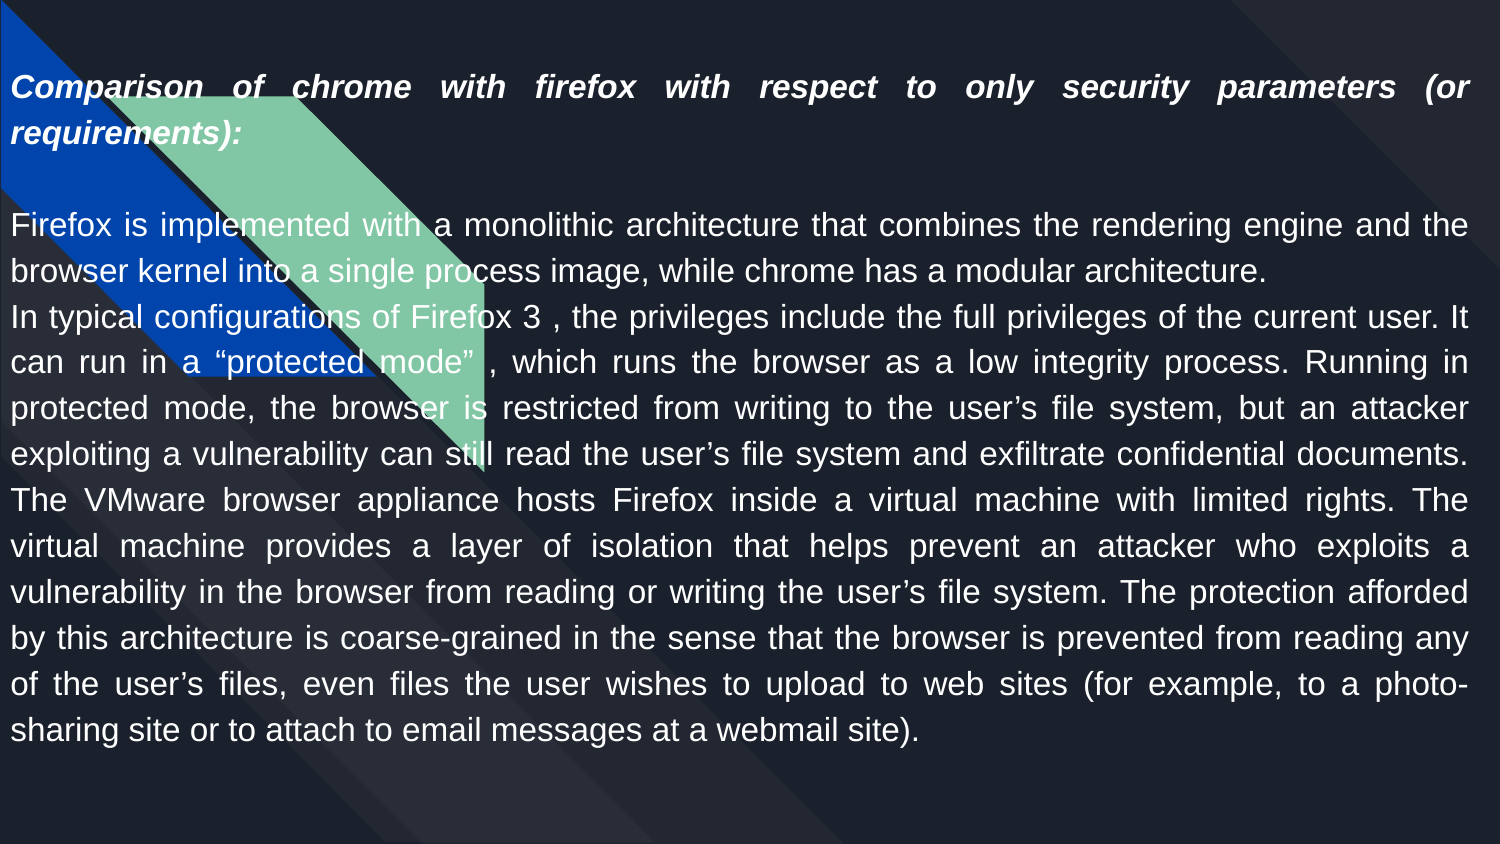

Comparison of chrome with firefox with respect to only security parameters (or requirements):

Firefox is implemented with a monolithic architecture that combines the rendering engine and the browser kernel into a single process image, while chrome has a modular architecture.
In typical configurations of Firefox 3 , the privileges include the full privileges of the current user. It can run in a “protected mode” , which runs the browser as a low integrity process. Running in protected mode, the browser is restricted from writing to the user’s file system, but an attacker exploiting a vulnerability can still read the user’s file system and exfiltrate confidential documents. The VMware browser appliance hosts Firefox inside a virtual machine with limited rights. The virtual machine provides a layer of isolation that helps prevent an attacker who exploits a vulnerability in the browser from reading or writing the user’s file system. The protection afforded by this architecture is coarse-grained in the sense that the browser is prevented from reading any of the user’s files, even files the user wishes to upload to web sites (for example, to a photo-sharing site or to attach to email messages at a webmail site).